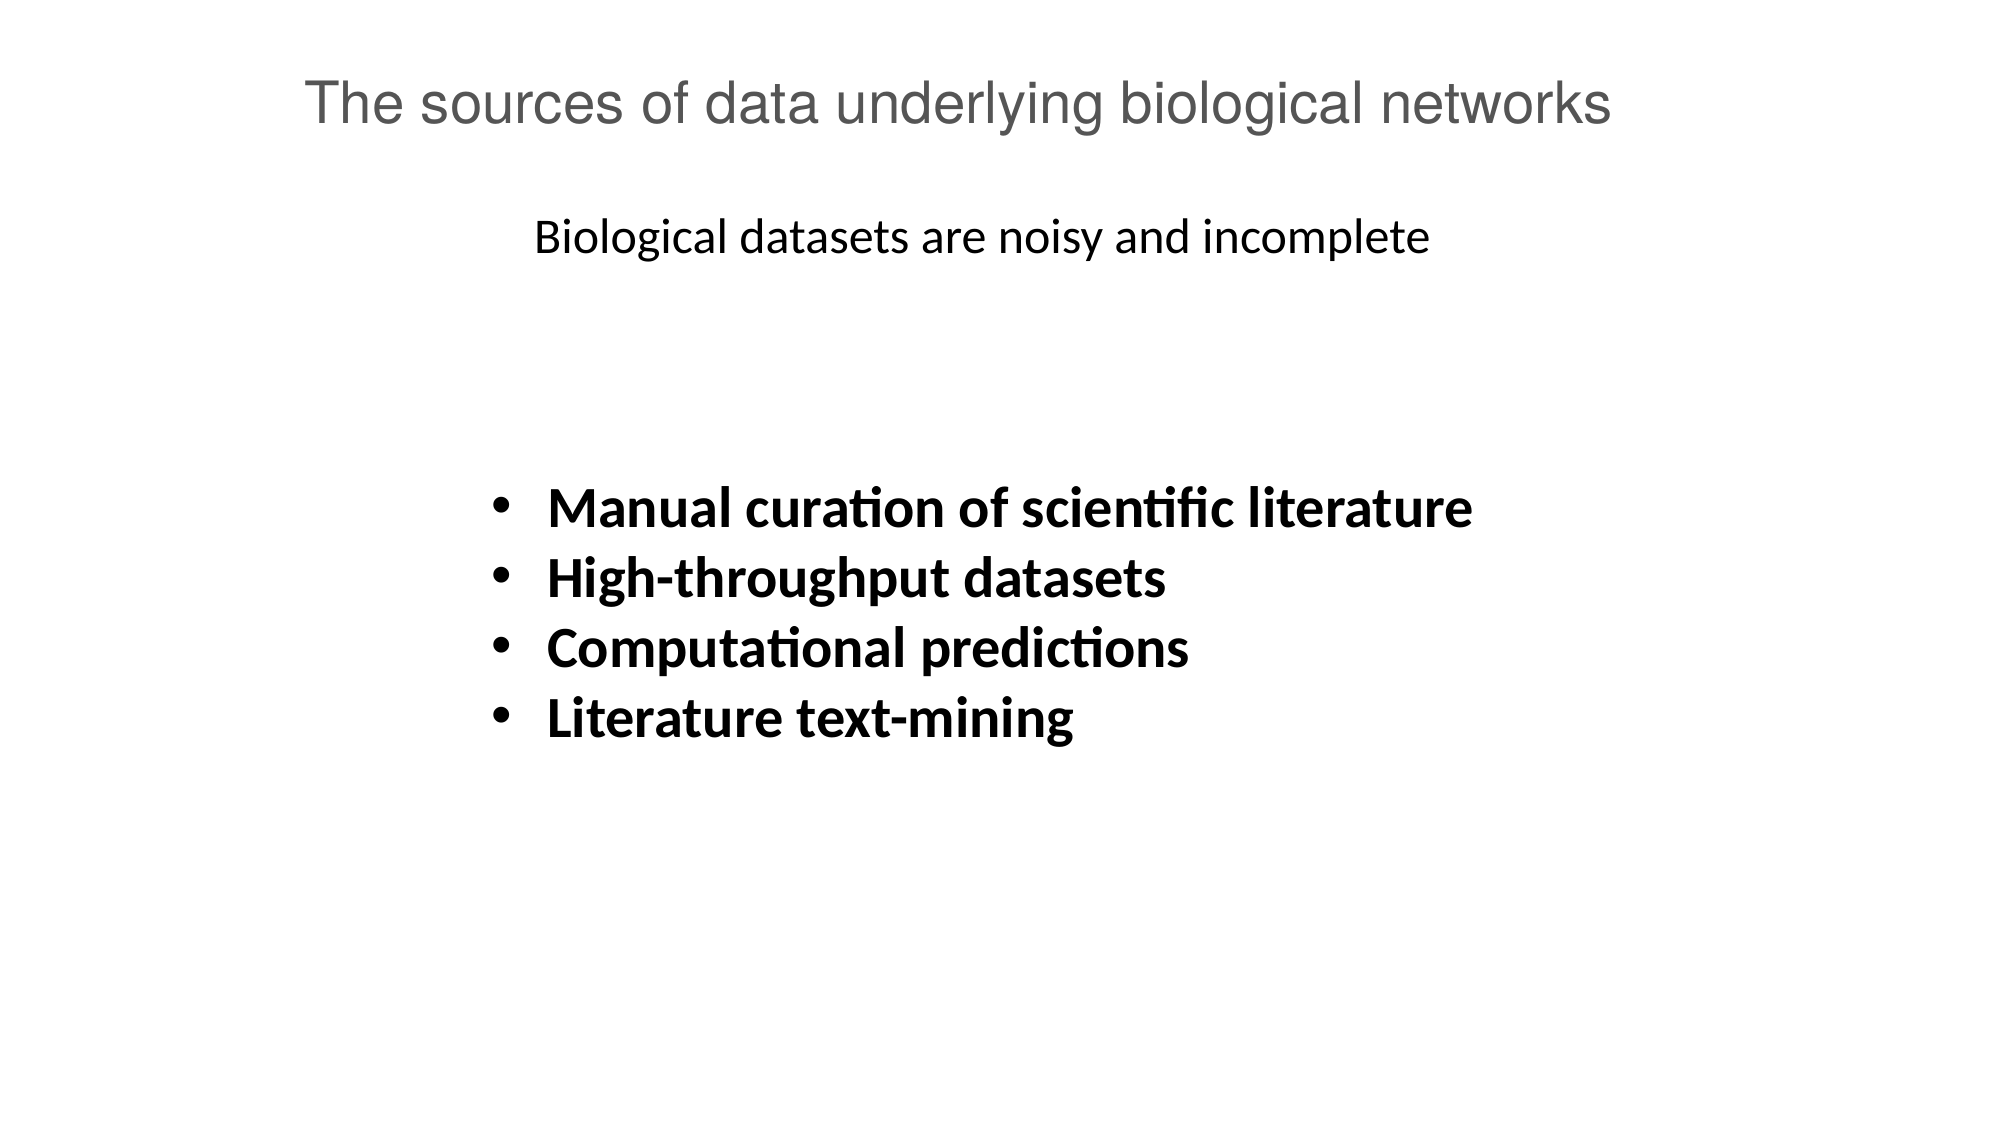

The sources of data underlying biological networks
Biological datasets are noisy and incomplete
Manual curation of scientific literature
High-throughput datasets
Computational predictions
Literature text-mining